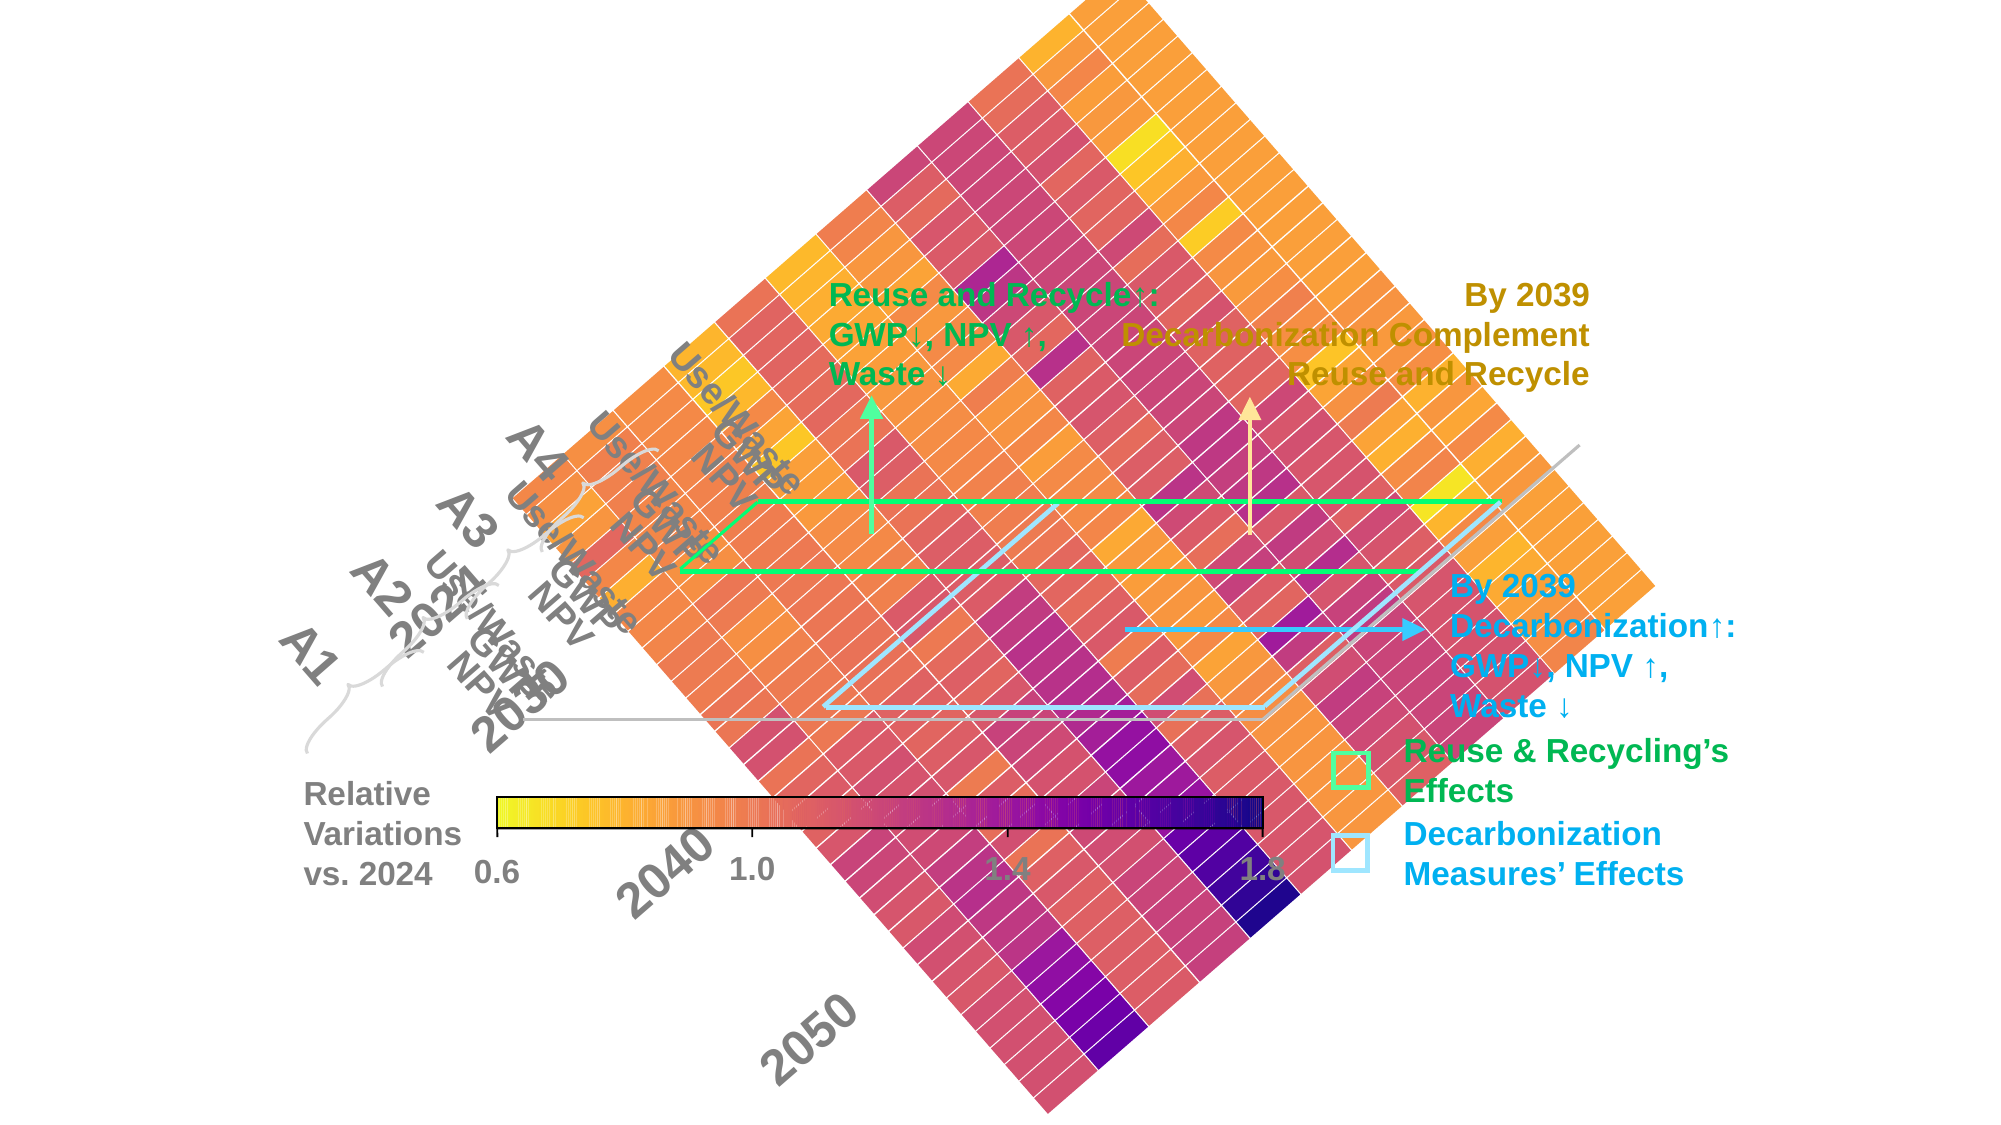

2060
2024
2030
2040
2050

Reuse and Recycle↑:
GWP↓, NPV ↑,
Waste ↓
By 2039
Decarbonization Complement Reuse and Recycle
Use/Waste
GWP
NPV

A4

Use/Waste
GWP
NPV
A3

Use/Waste
GWP
NPV
A2

Use/Waste
GWP
NPV
A1

By 2039
Decarbonization↑:
GWP↓, NPV ↑,
Waste ↓

Reuse & Recycling’s Effects

Relative
Variations
vs. 2024
Decarbonization Measures’ Effects

1.0
1.4
1.8
0.6